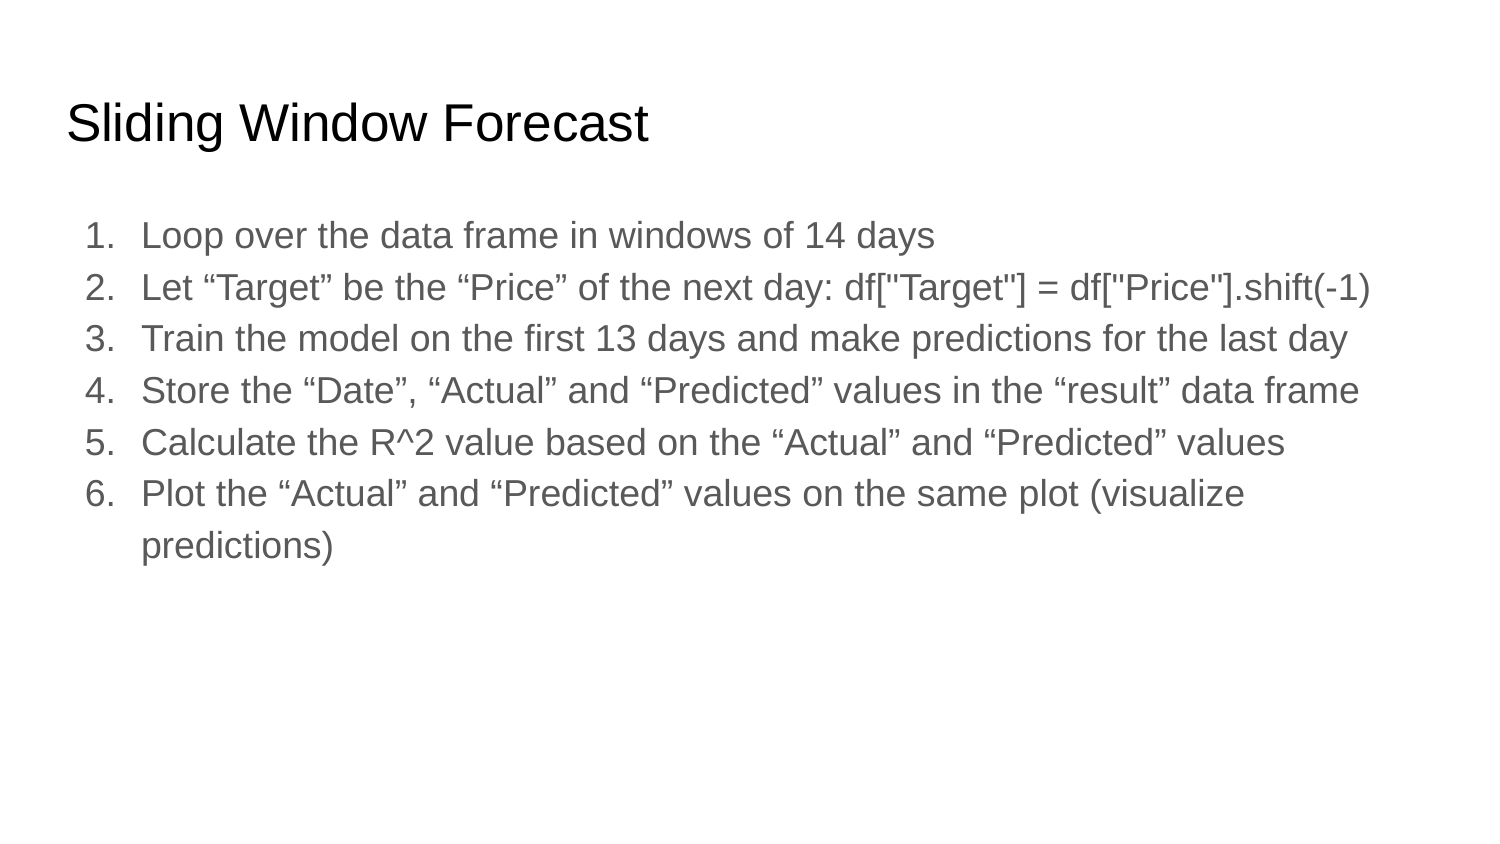

# Sliding Window Forecast
Loop over the data frame in windows of 14 days
Let “Target” be the “Price” of the next day: df["Target"] = df["Price"].shift(-1)
Train the model on the first 13 days and make predictions for the last day
Store the “Date”, “Actual” and “Predicted” values in the “result” data frame
Calculate the R^2 value based on the “Actual” and “Predicted” values
Plot the “Actual” and “Predicted” values on the same plot (visualize predictions)